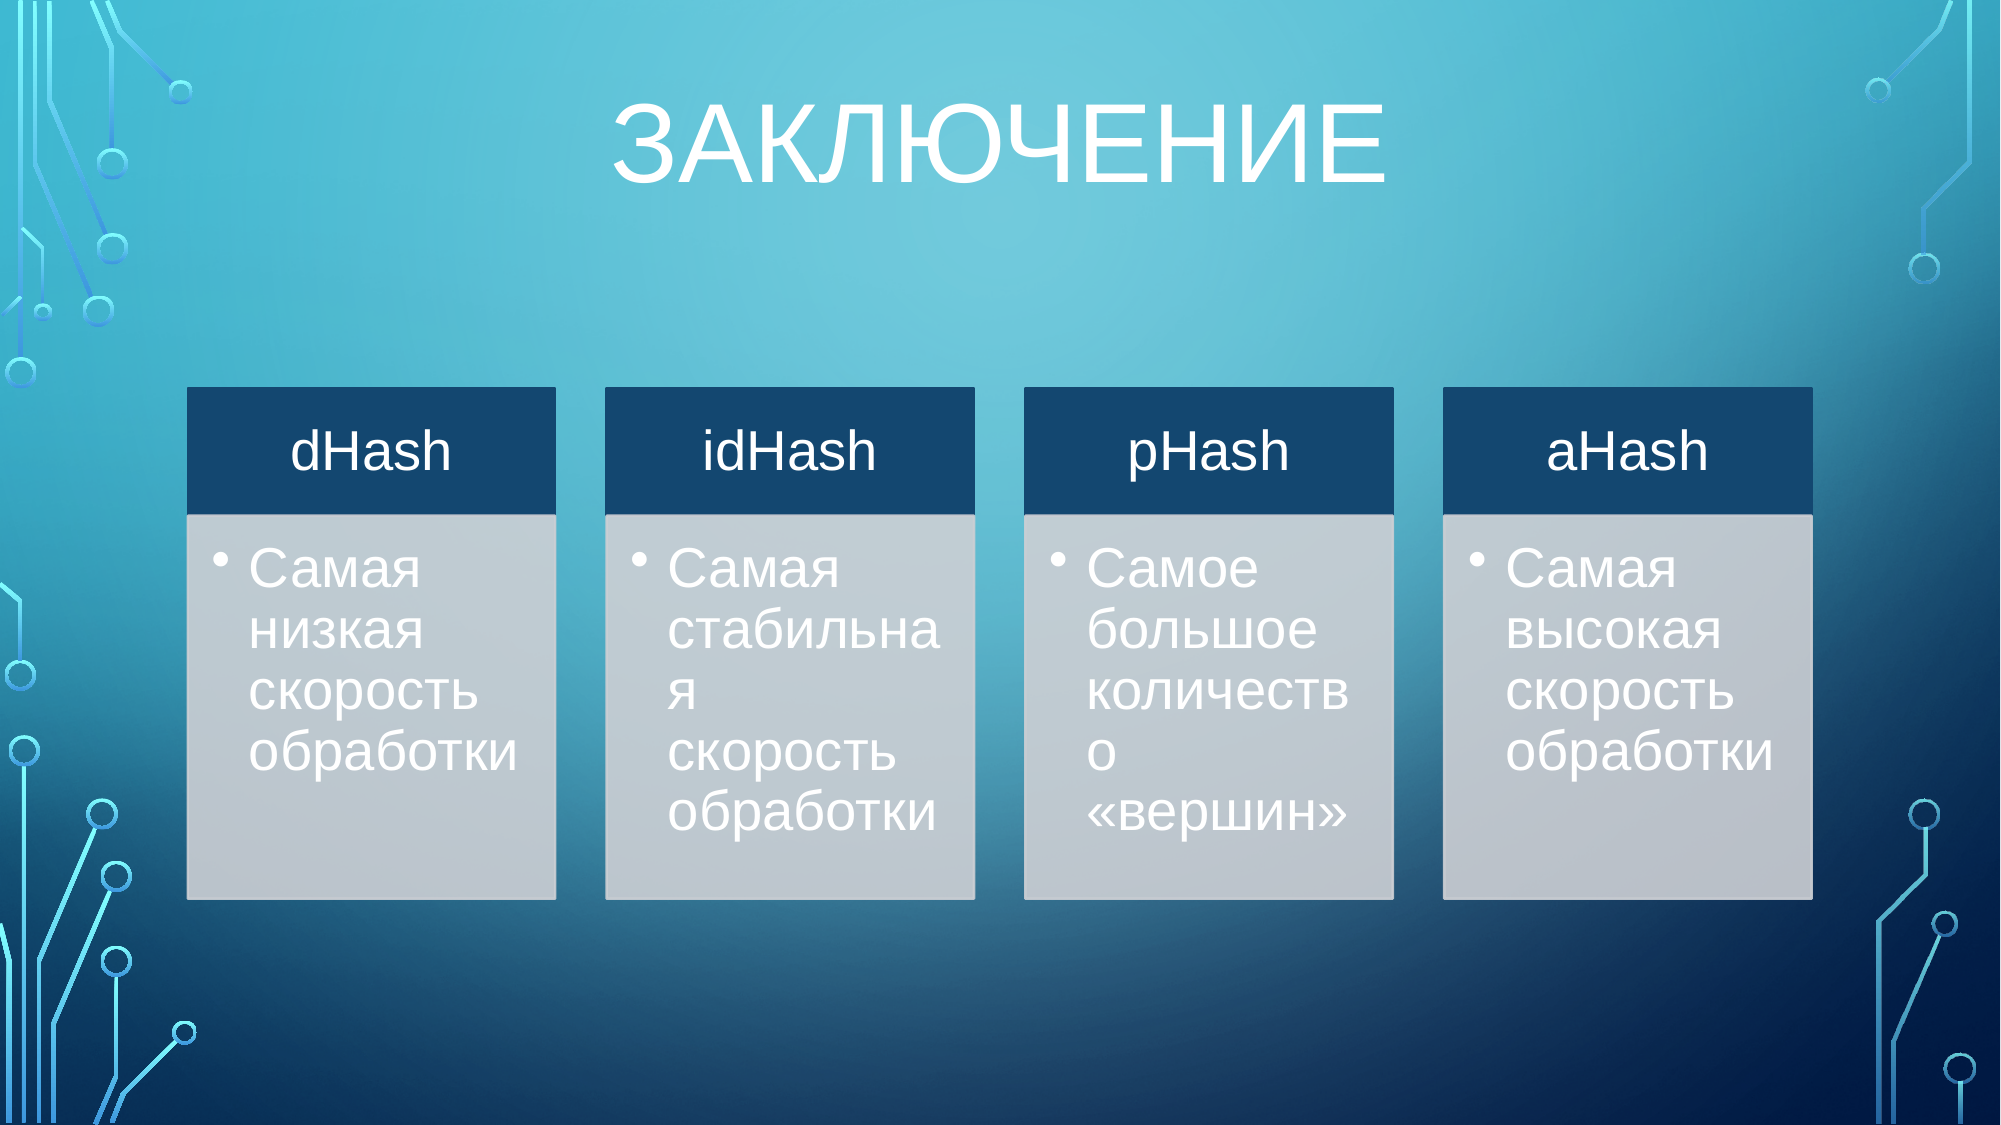

# заключение
dHash
Самая низкая скорость обработки

idHash
Самая стабильная скорость обработки

pHash
Самое большое количество «вершин»
aHash
Самая высокая скорость обработки